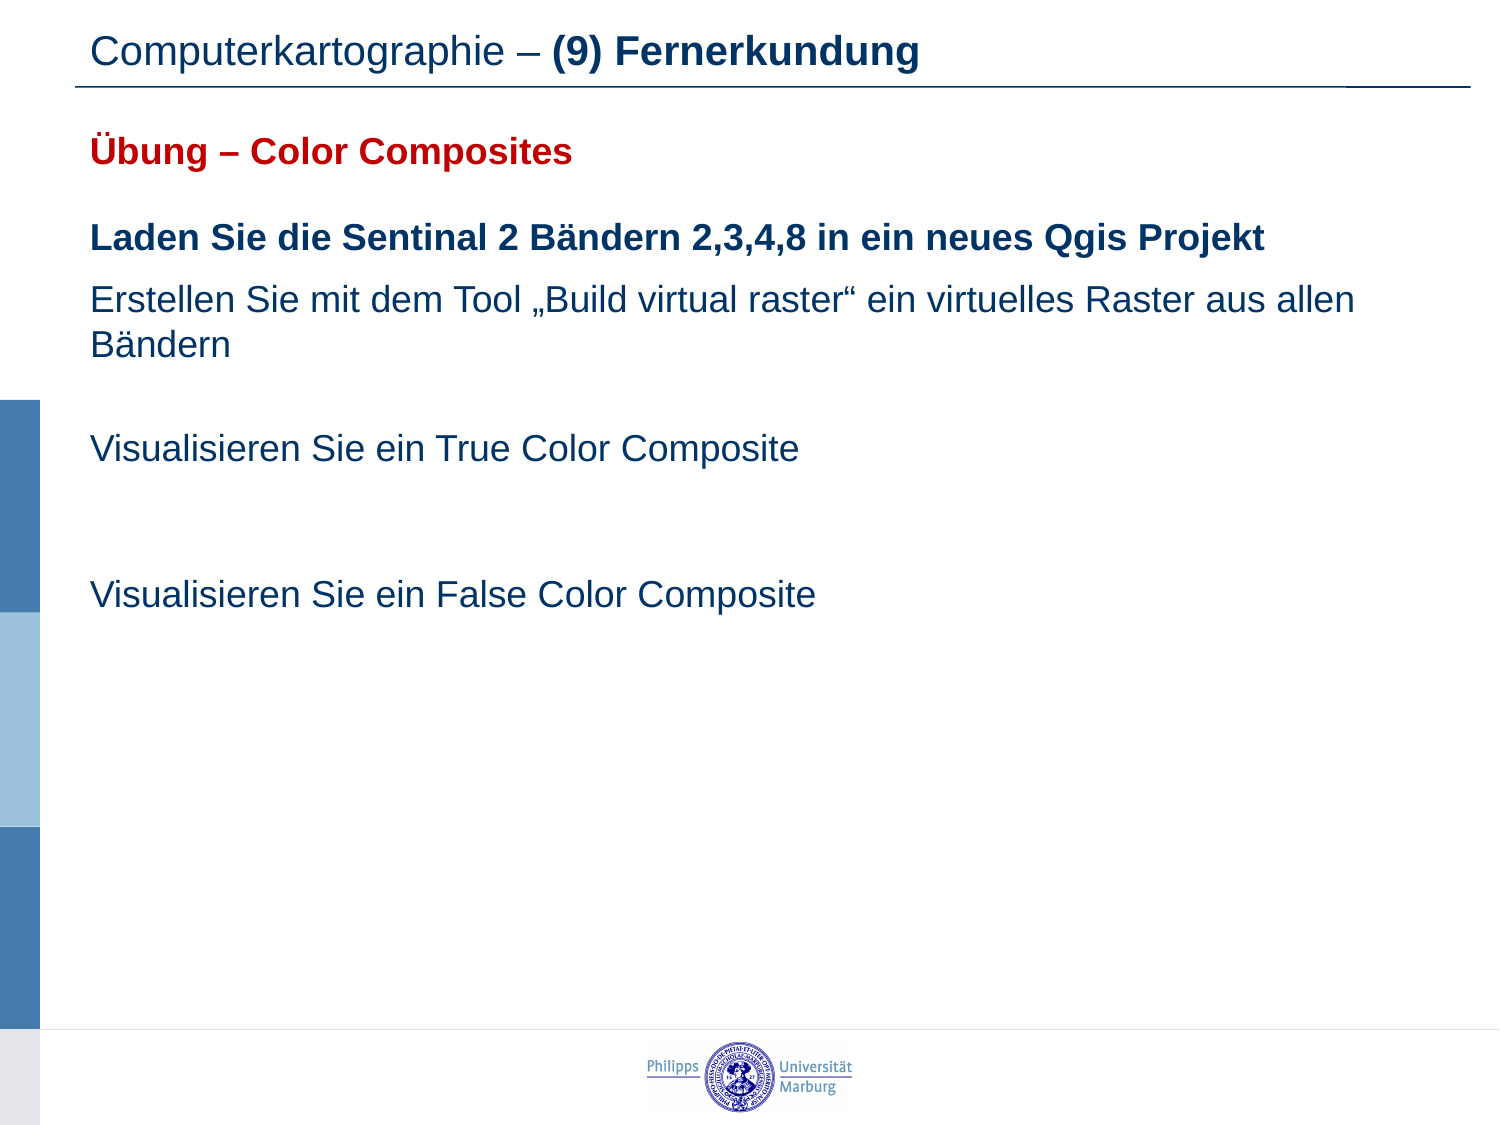

Computerkartographie – (9) Fernerkundung

Übung – Color Composites
Laden Sie die Sentinal 2 Bändern 2,3,4,8 in ein neues Qgis Projekt
Erstellen Sie mit dem Tool „Build virtual raster“ ein virtuelles Raster aus allen Bändern
Visualisieren Sie ein True Color Composite
Visualisieren Sie ein False Color Composite